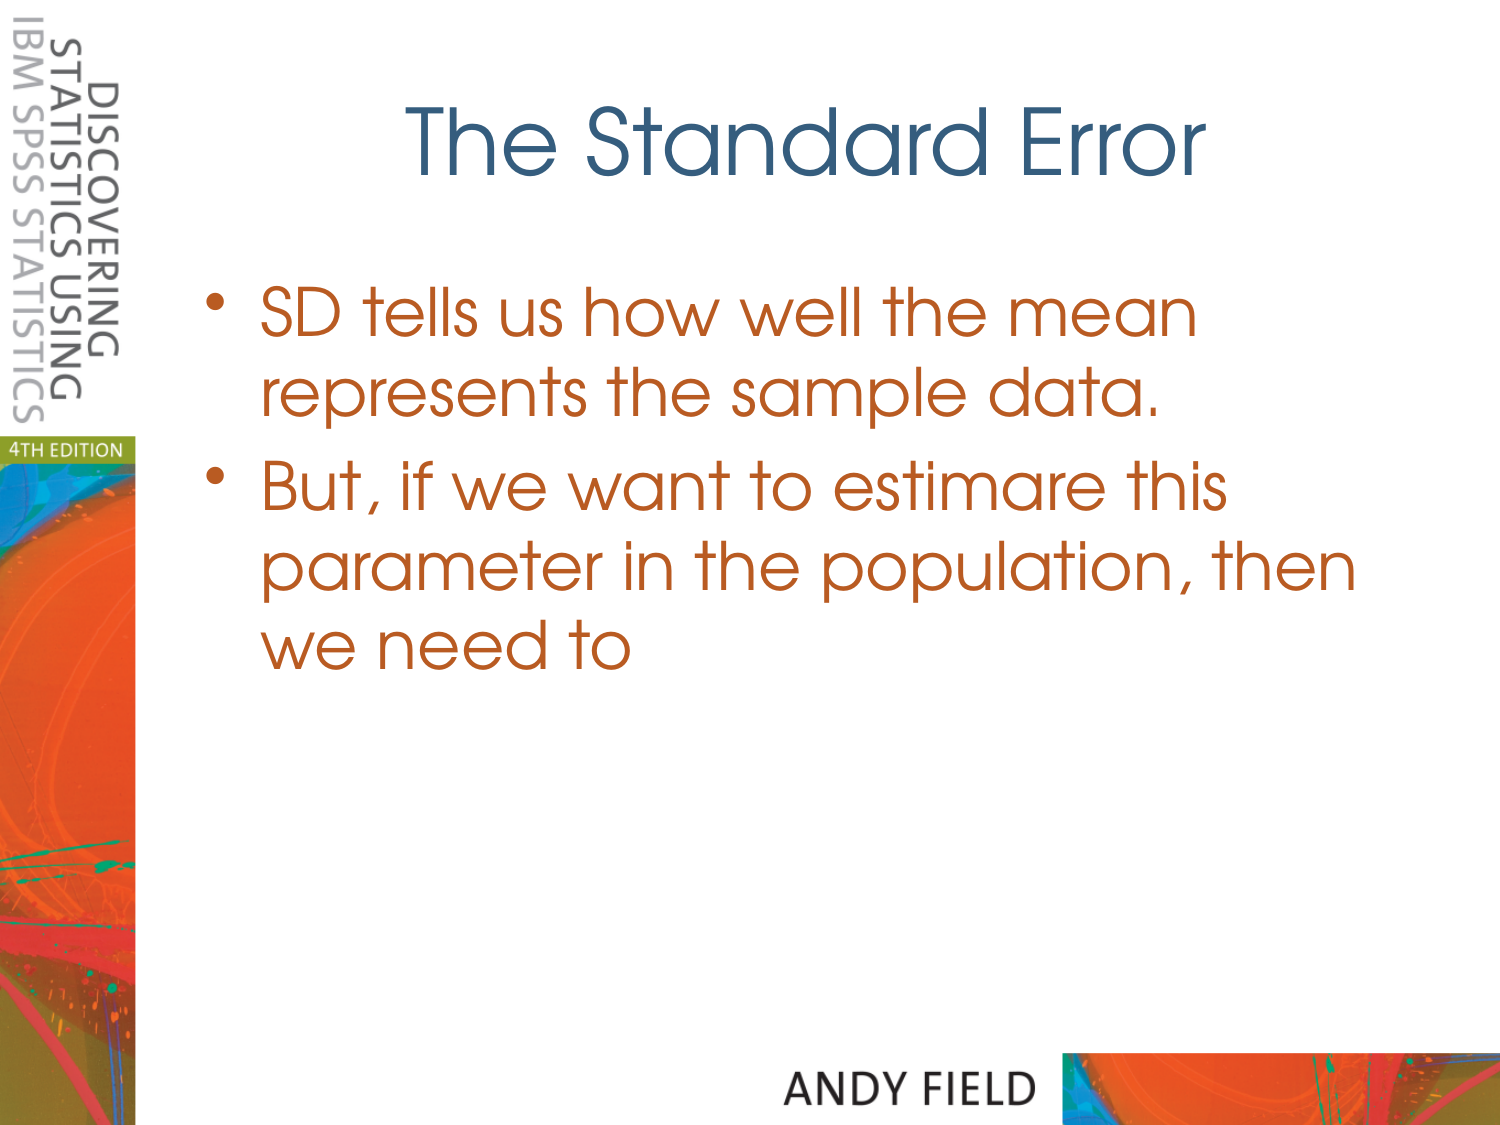

# The Standard Error
SD tells us how well the mean represents the sample data.
But, if we want to estimare this parameter in the population, then we need to